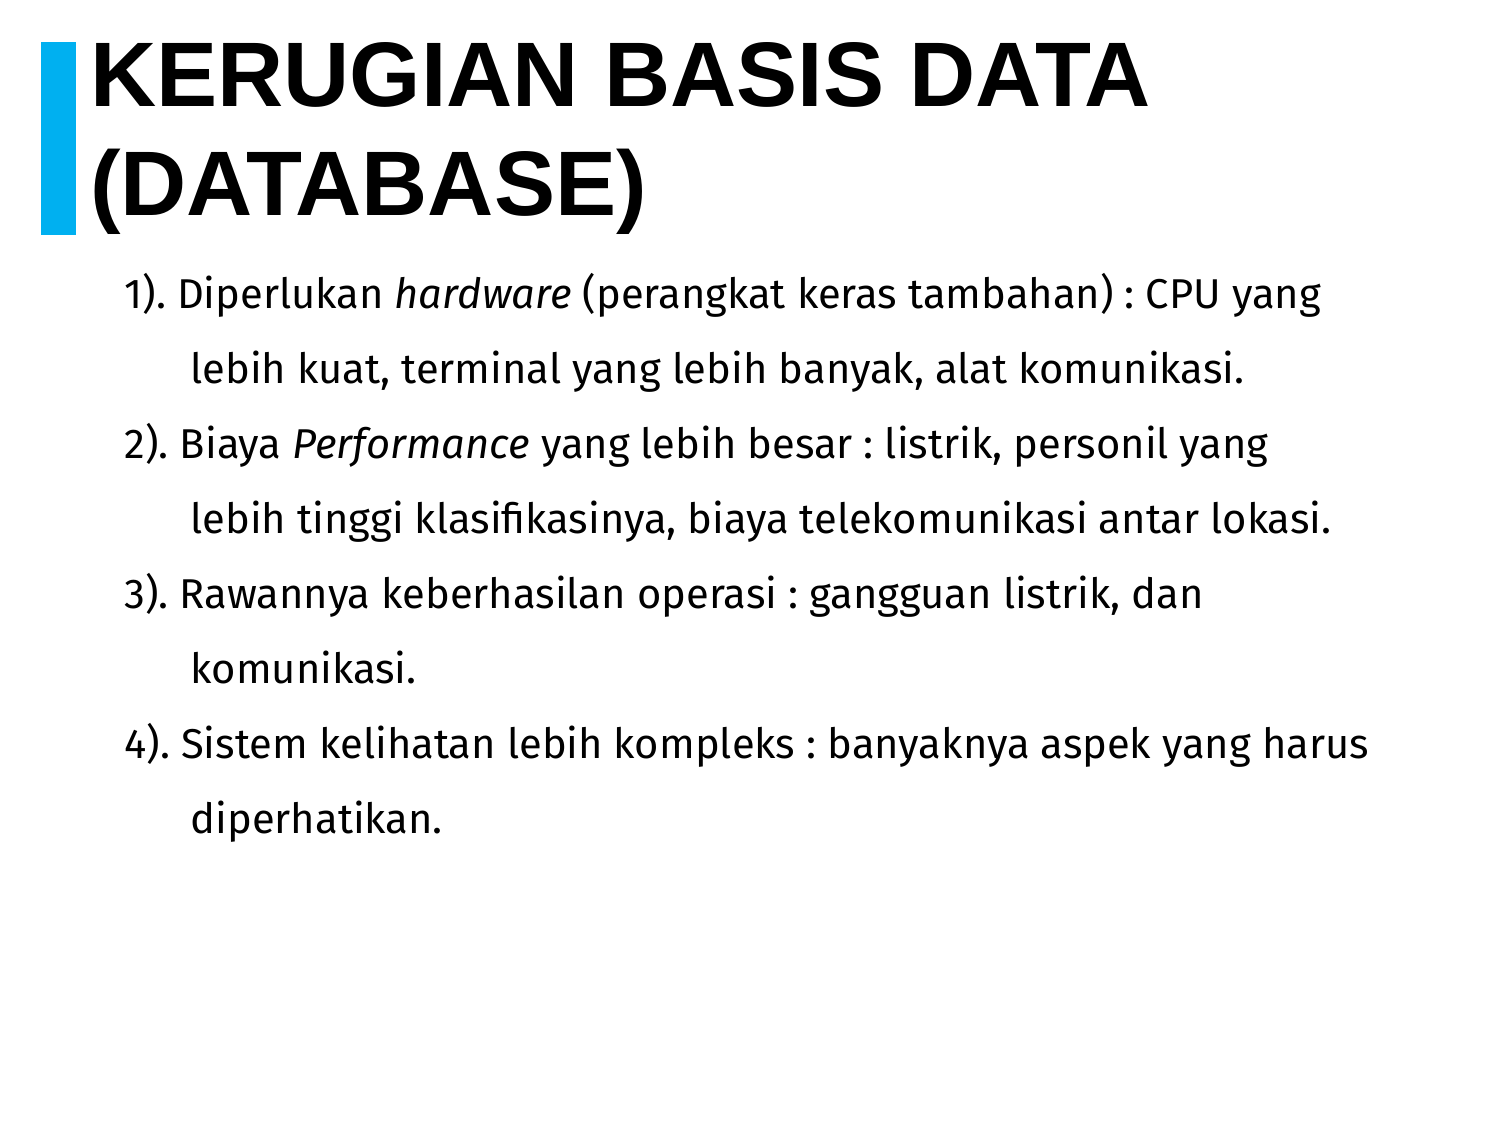

KERUGIAN BASIS DATA (DATABASE)
1). Diperlukan hardware (perangkat keras tambahan) : CPU yang
      lebih kuat, terminal yang lebih banyak, alat komunikasi.
2). Biaya Performance yang lebih besar : listrik, personil yang
      lebih tinggi klasifikasinya, biaya telekomunikasi antar lokasi.
3). Rawannya keberhasilan operasi : gangguan listrik, dan
      komunikasi.
4). Sistem kelihatan lebih kompleks : banyaknya aspek yang harus
      diperhatikan.